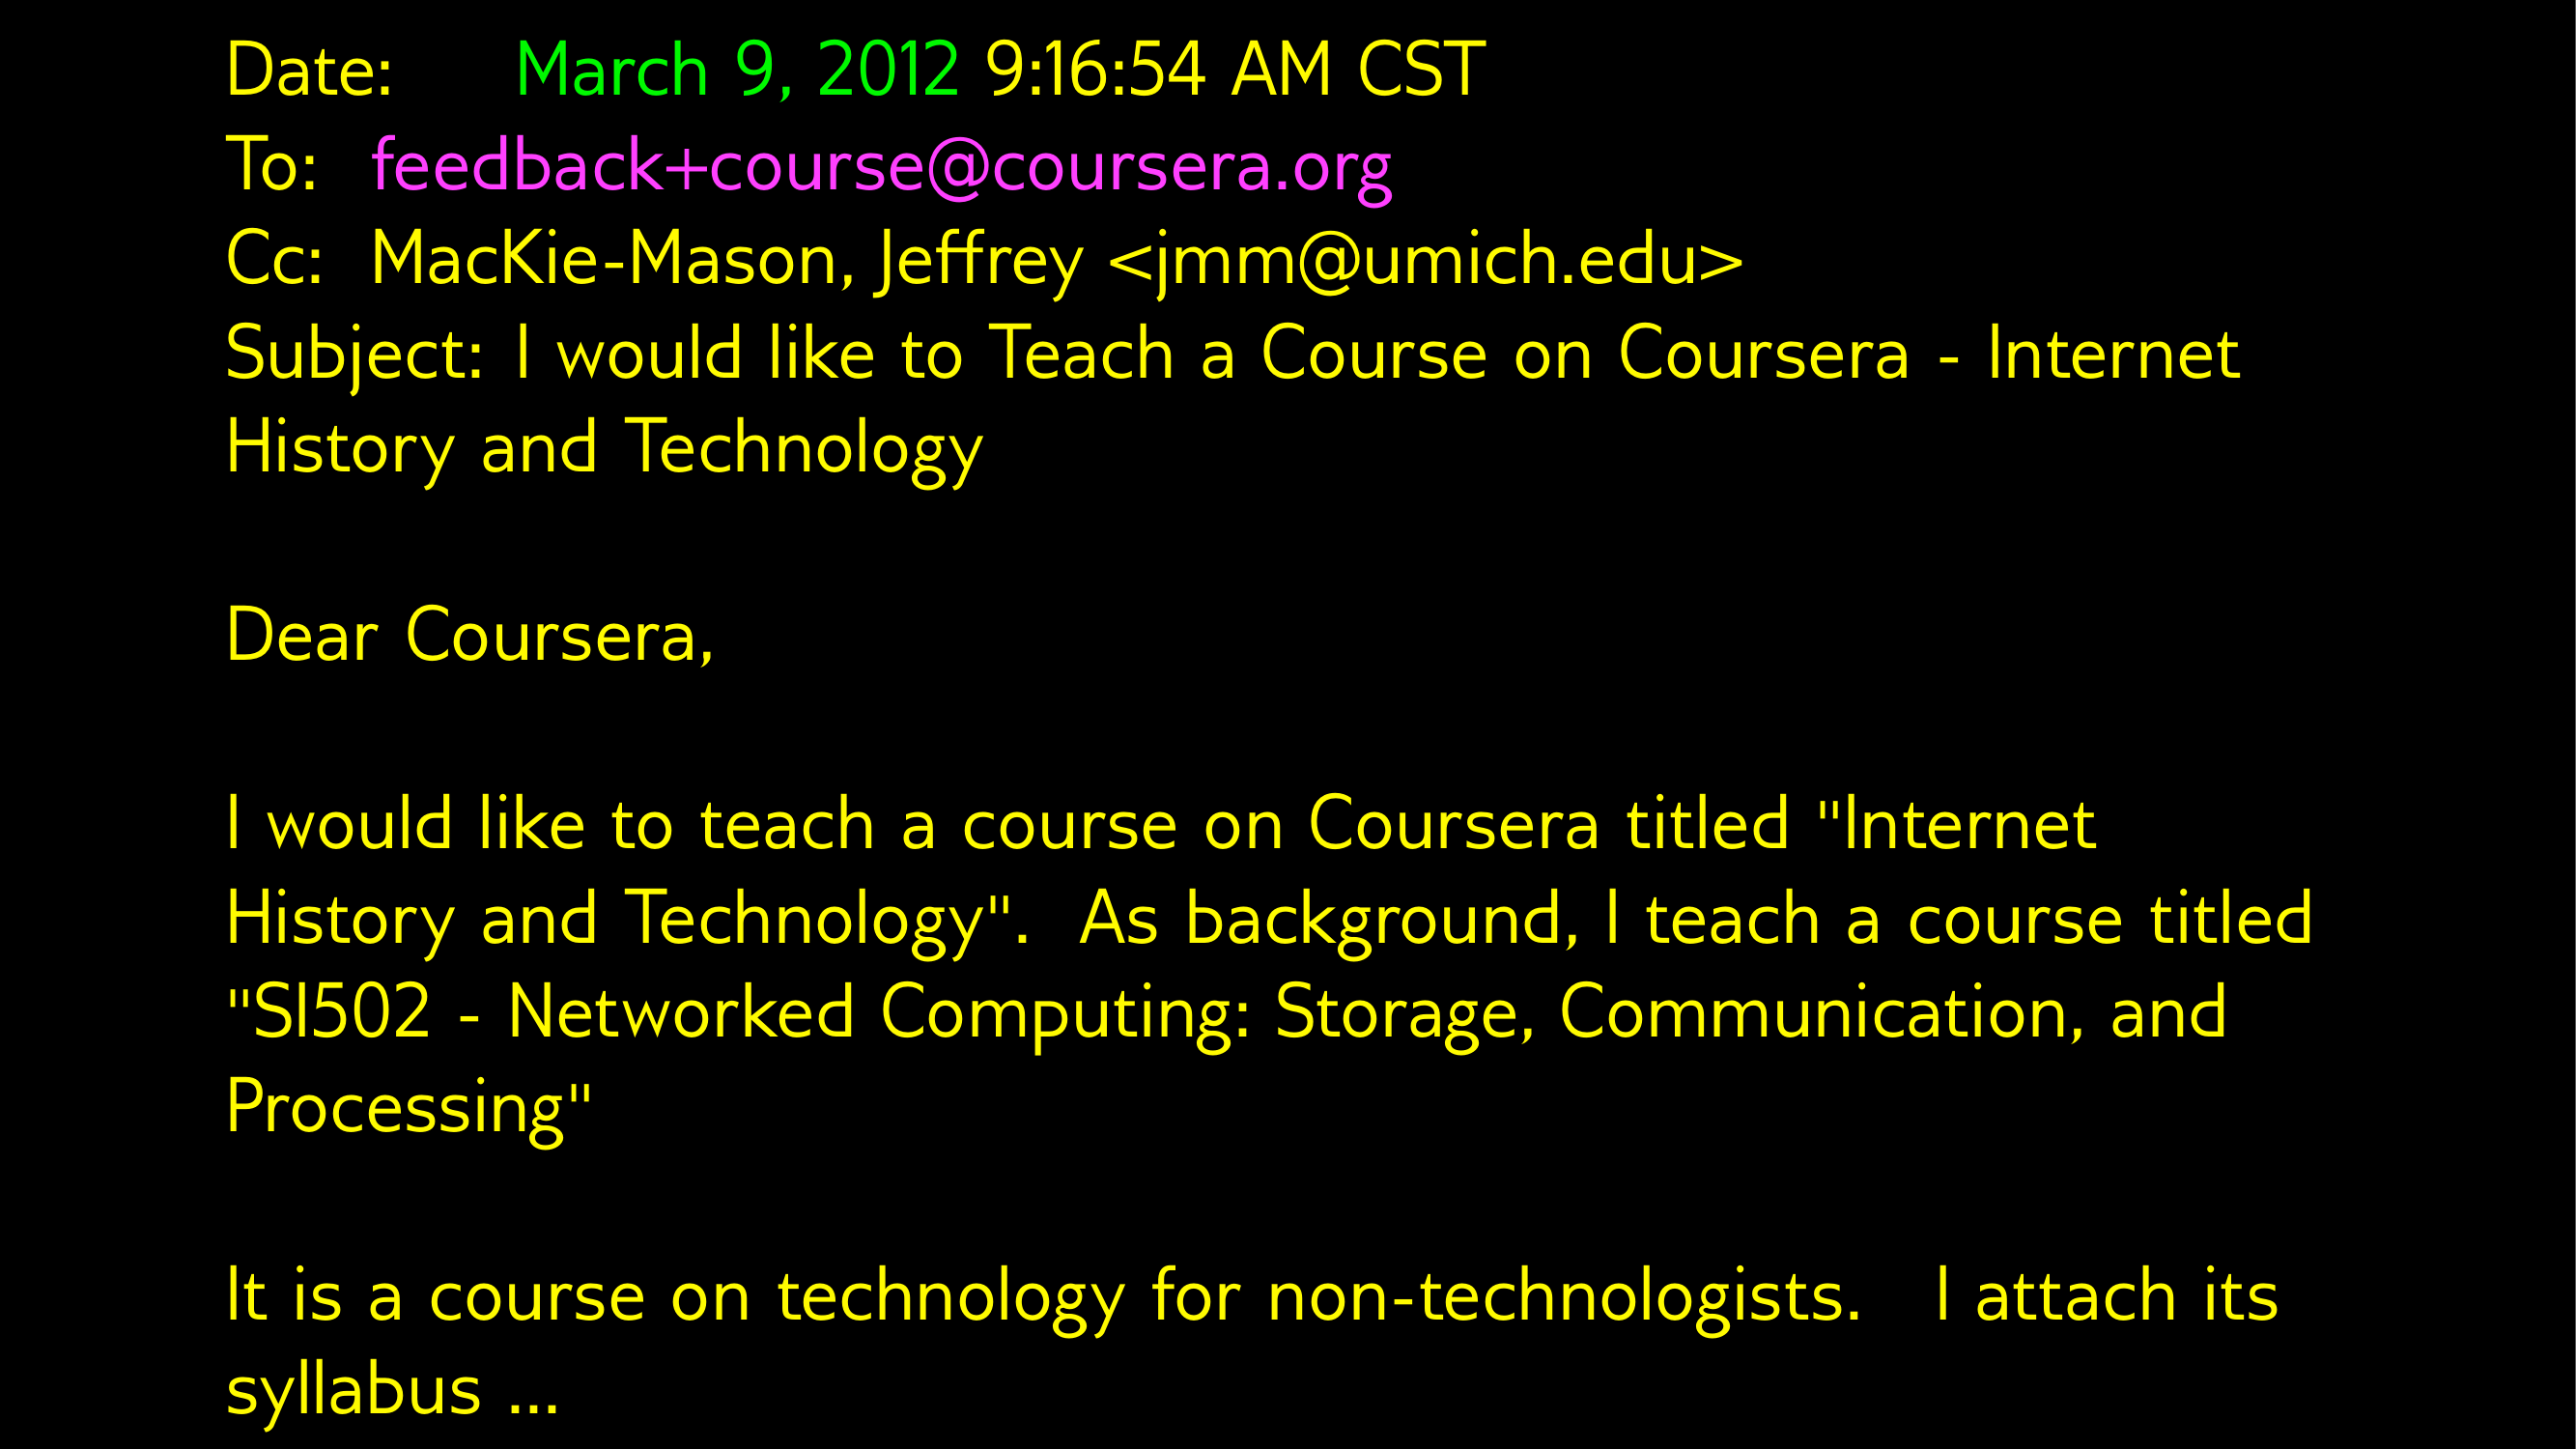

Date: 	March 9, 2012 9:16:54 AM CST
To: 	feedback+course@coursera.org
Cc: 	MacKie-Mason, Jeffrey <jmm@umich.edu>
Subject: 	I would like to Teach a Course on Coursera - Internet History and Technology

Dear Coursera,

I would like to teach a course on Coursera titled "Internet History and Technology".  As background, I teach a course titled "SI502 - Networked Computing: Storage, Communication, and Processing"

It is a course on technology for non-technologists.   I attach its syllabus ...